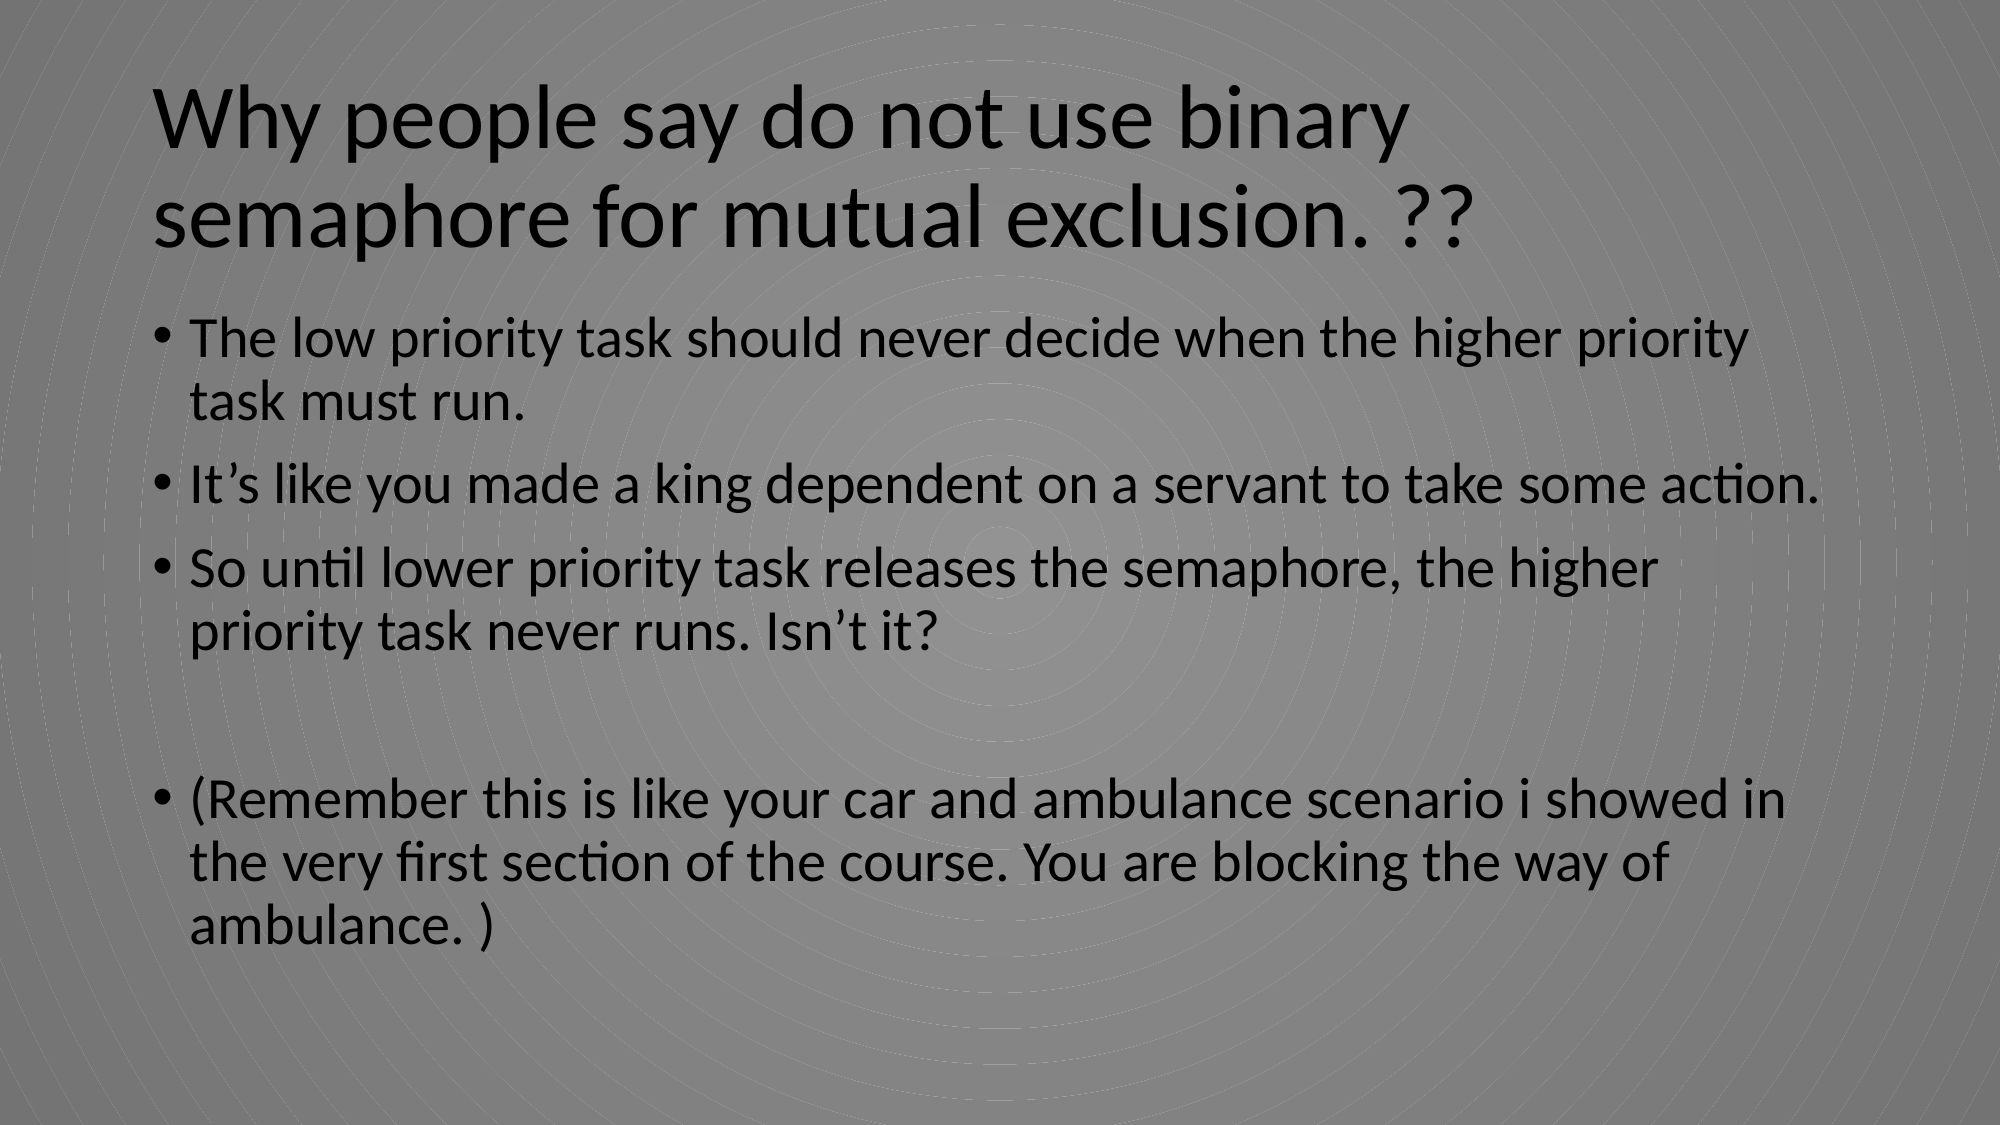

# Why people say do not use binary semaphore for mutual exclusion. ??
The low priority task should never decide when the higher priority task must run.
It’s like you made a king dependent on a servant to take some action.
So until lower priority task releases the semaphore, the higher priority task never runs. Isn’t it?

(Remember this is like your car and ambulance scenario i showed in the very first section of the course. You are blocking the way of ambulance. )